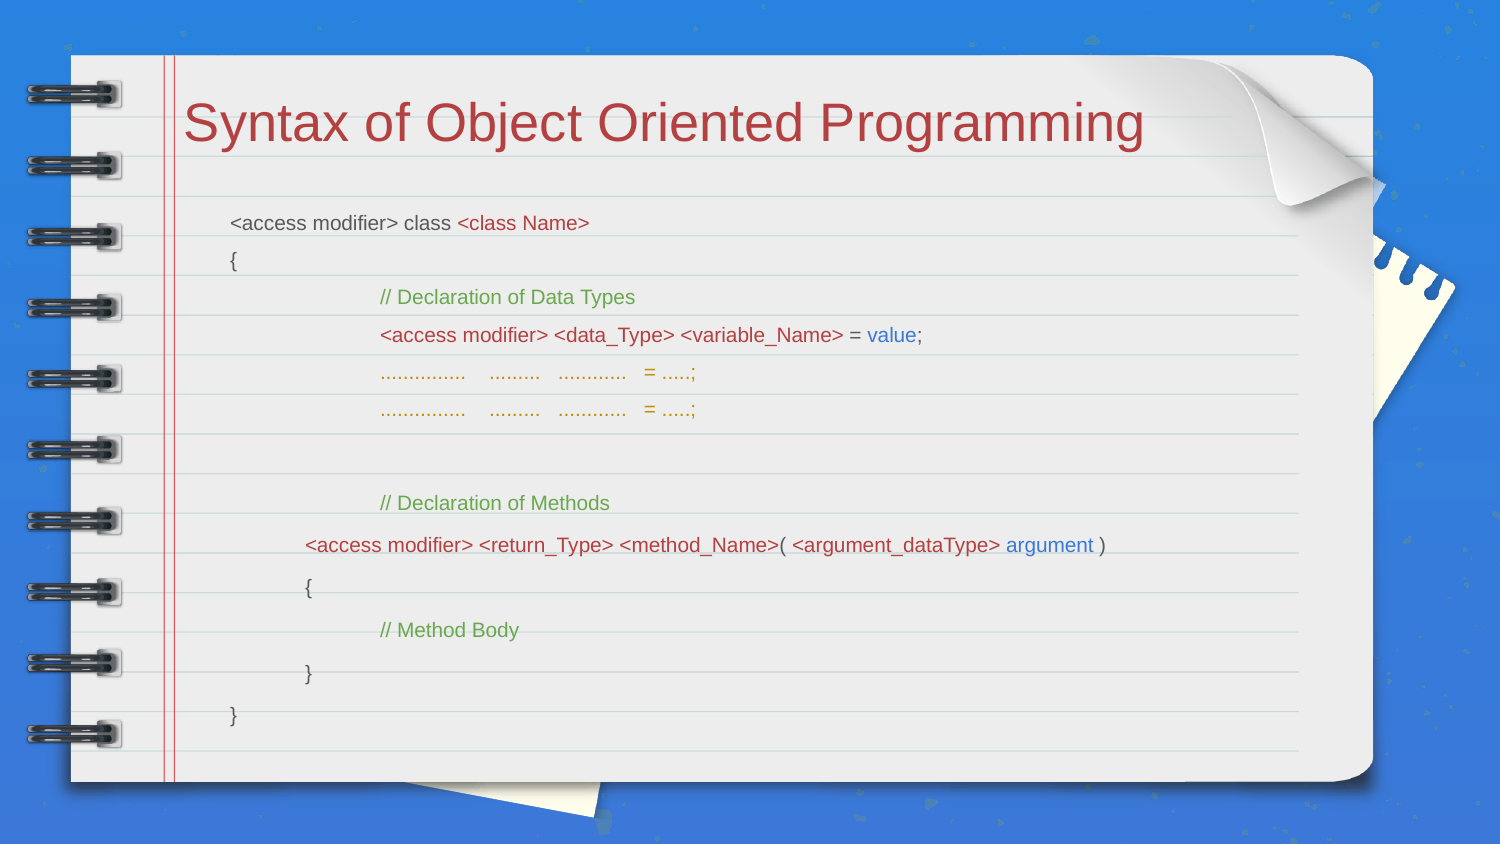

Syntax of Object Oriented Programming
<access modifier> class <class Name>
{

	// Declaration of Data Types

	<access modifier> <data_Type> <variable_Name> = value;

	...............    .........   ............   = .....;

	...............    .........   ............   = .....;

	// Declaration of Methods
<access modifier> <return_Type> <method_Name>( <argument_dataType> argument )
{
	// Method Body
}
}